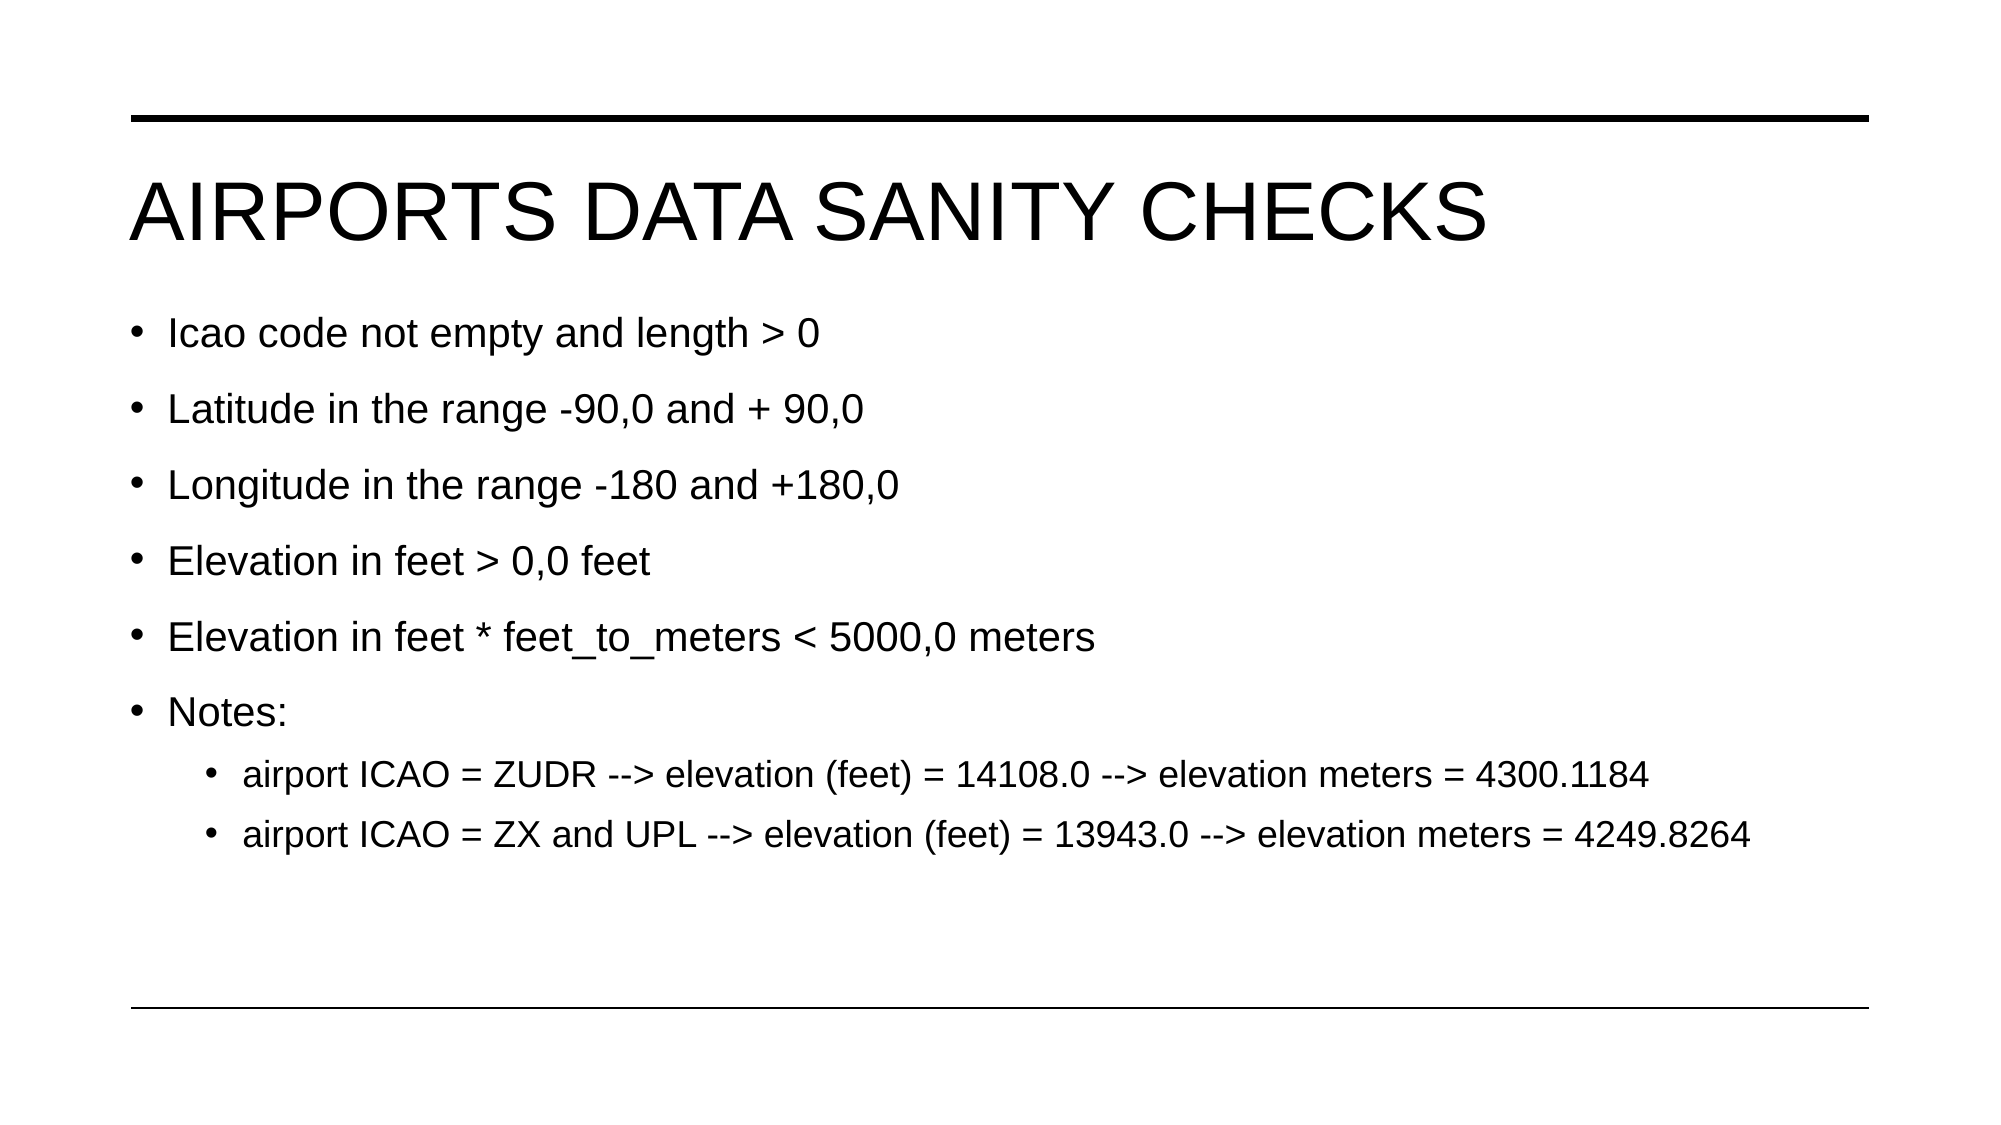

# Airports data sanity checks
Icao code not empty and length > 0
Latitude in the range -90,0 and + 90,0
Longitude in the range -180 and +180,0
Elevation in feet > 0,0 feet
Elevation in feet * feet_to_meters < 5000,0 meters
Notes:
airport ICAO = ZUDR --> elevation (feet) = 14108.0 --> elevation meters = 4300.1184
airport ICAO = ZX and UPL --> elevation (feet) = 13943.0 --> elevation meters = 4249.8264